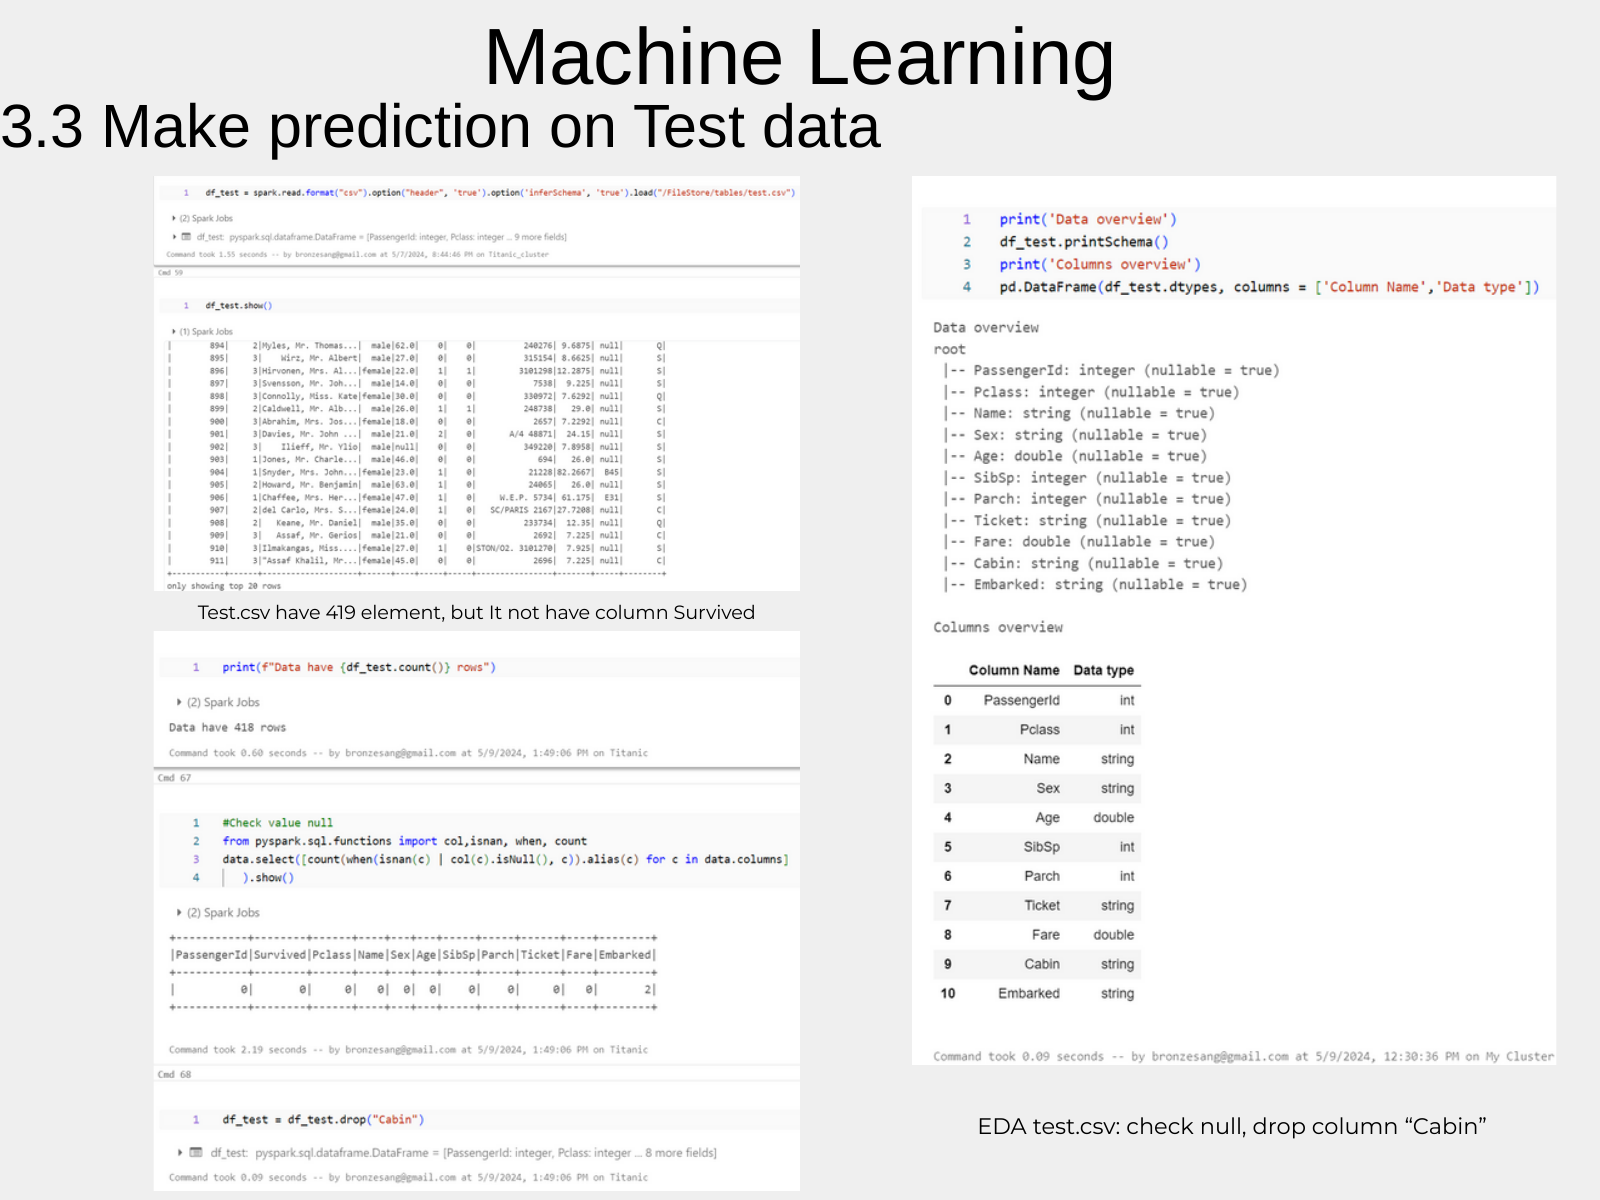

Machine Learning
3.3 Make prediction on Test data

Test.csv have 419 element, but It not have column Survived

EDA test.csv: check null, drop column “Cabin”